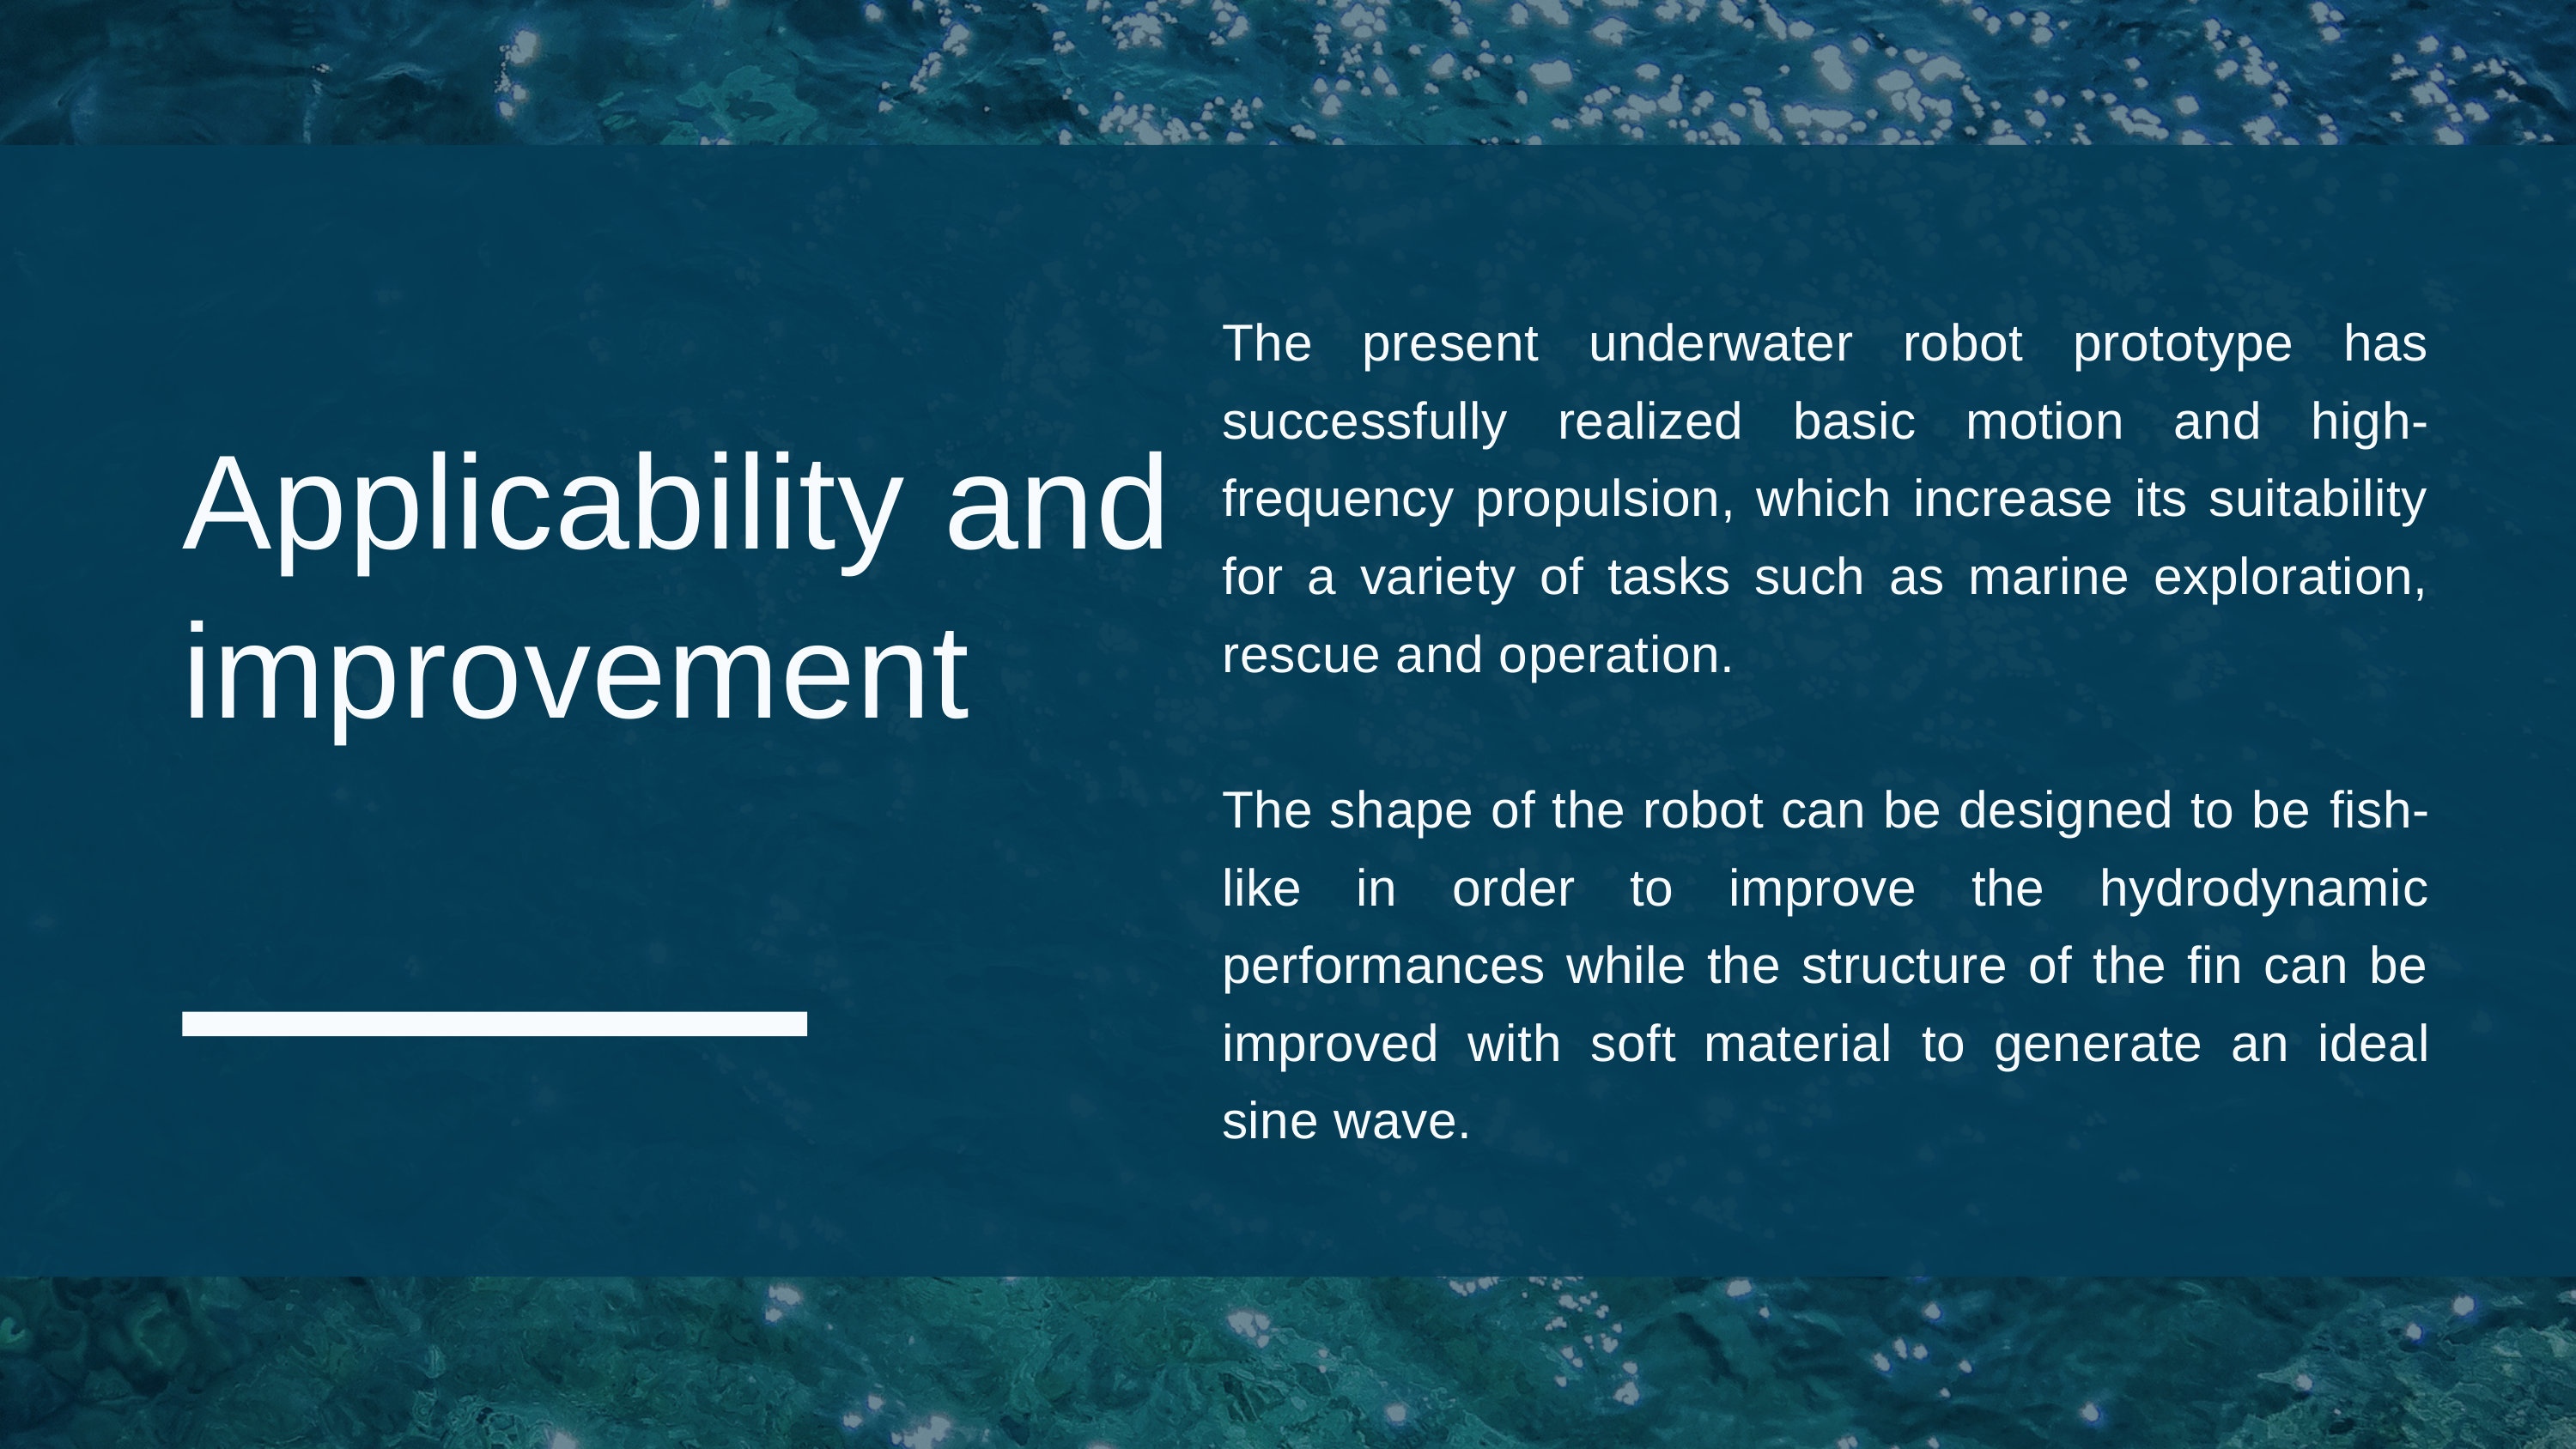

The present underwater robot prototype has successfully realized basic motion and high-frequency propulsion, which increase its suitability for a variety of tasks such as marine exploration, rescue and operation.

The shape of the robot can be designed to be fish-like in order to improve the hydrodynamic performances while the structure of the fin can be improved with soft material to generate an ideal sine wave.
Applicability and
improvement